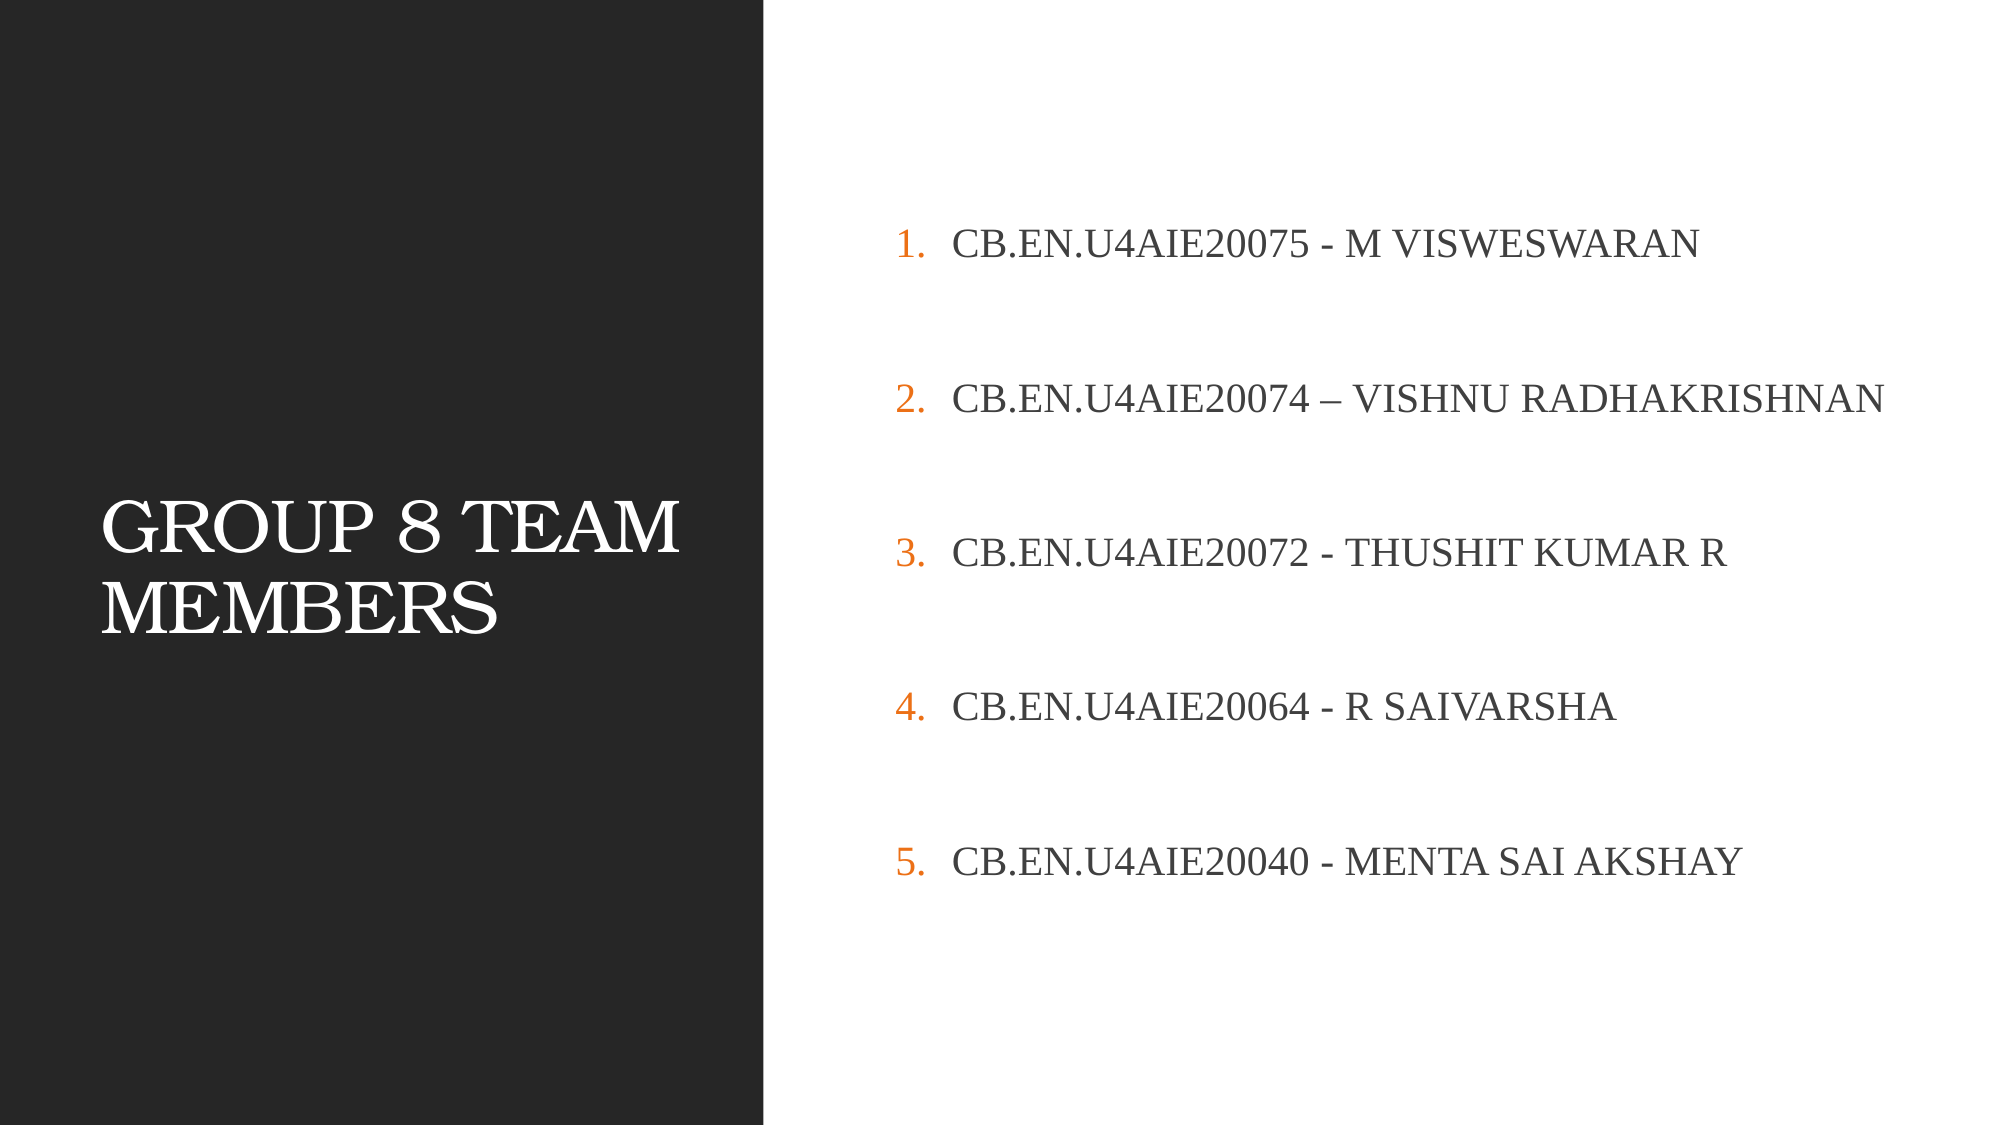

CB.EN.U4AIE20075 - M VISWESWARAN
CB.EN.U4AIE20074 – VISHNU RADHAKRISHNAN
CB.EN.U4AIE20072 - THUSHIT KUMAR R
CB.EN.U4AIE20064 - R SAIVARSHA
CB.EN.U4AIE20040 - MENTA SAI AKSHAY

# GROUP 8 TEAM MEMBERS